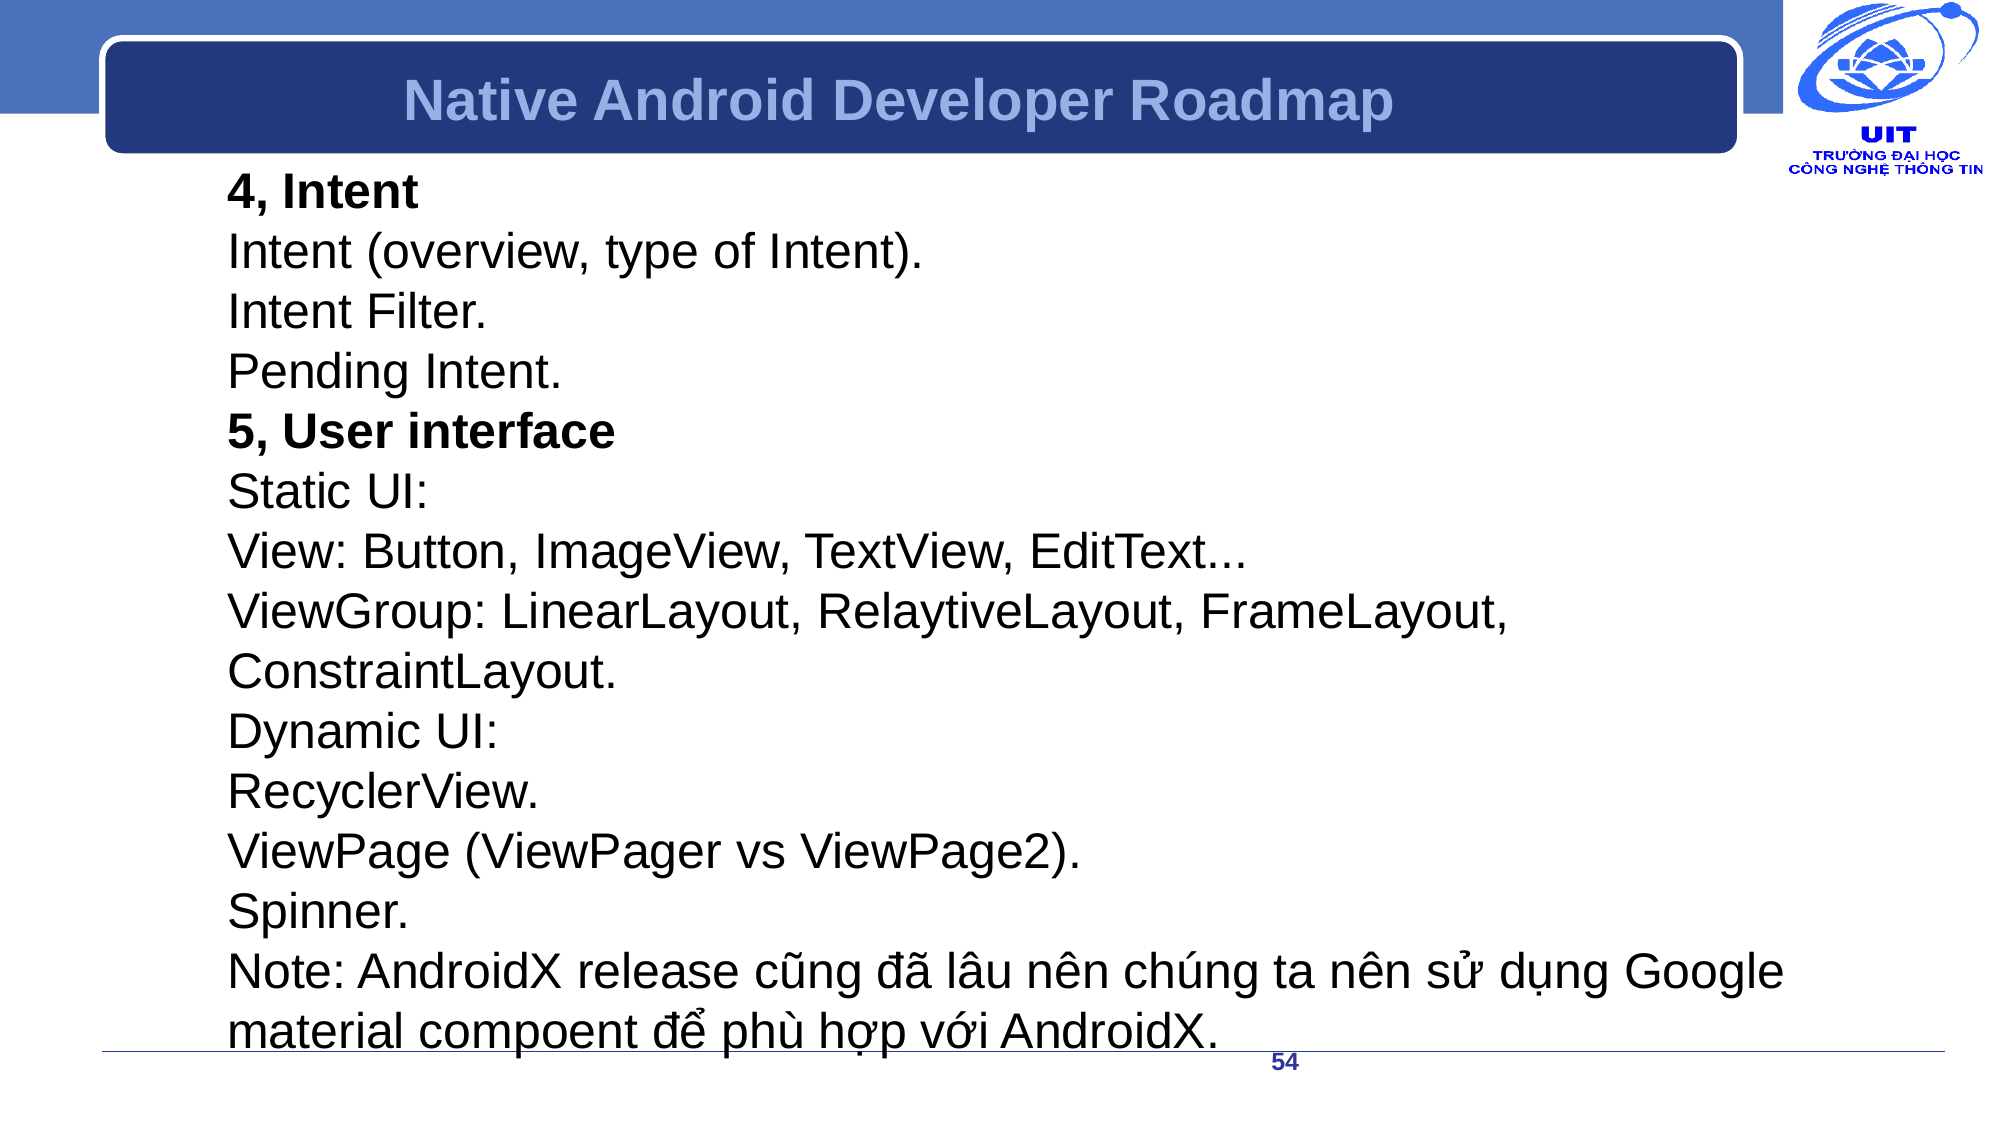

# Native Android Developer Roadmap
4, Intent
Intent (overview, type of Intent).
Intent Filter.
Pending Intent.
5, User interface
Static UI:
View: Button, ImageView, TextView, EditText...
ViewGroup: LinearLayout, RelaytiveLayout, FrameLayout, ConstraintLayout.
Dynamic UI:
RecyclerView.
ViewPage (ViewPager vs ViewPage2).
Spinner.
Note: AndroidX release cũng đã lâu nên chúng ta nên sử dụng Google material compoent để phù hợp với AndroidX.
54